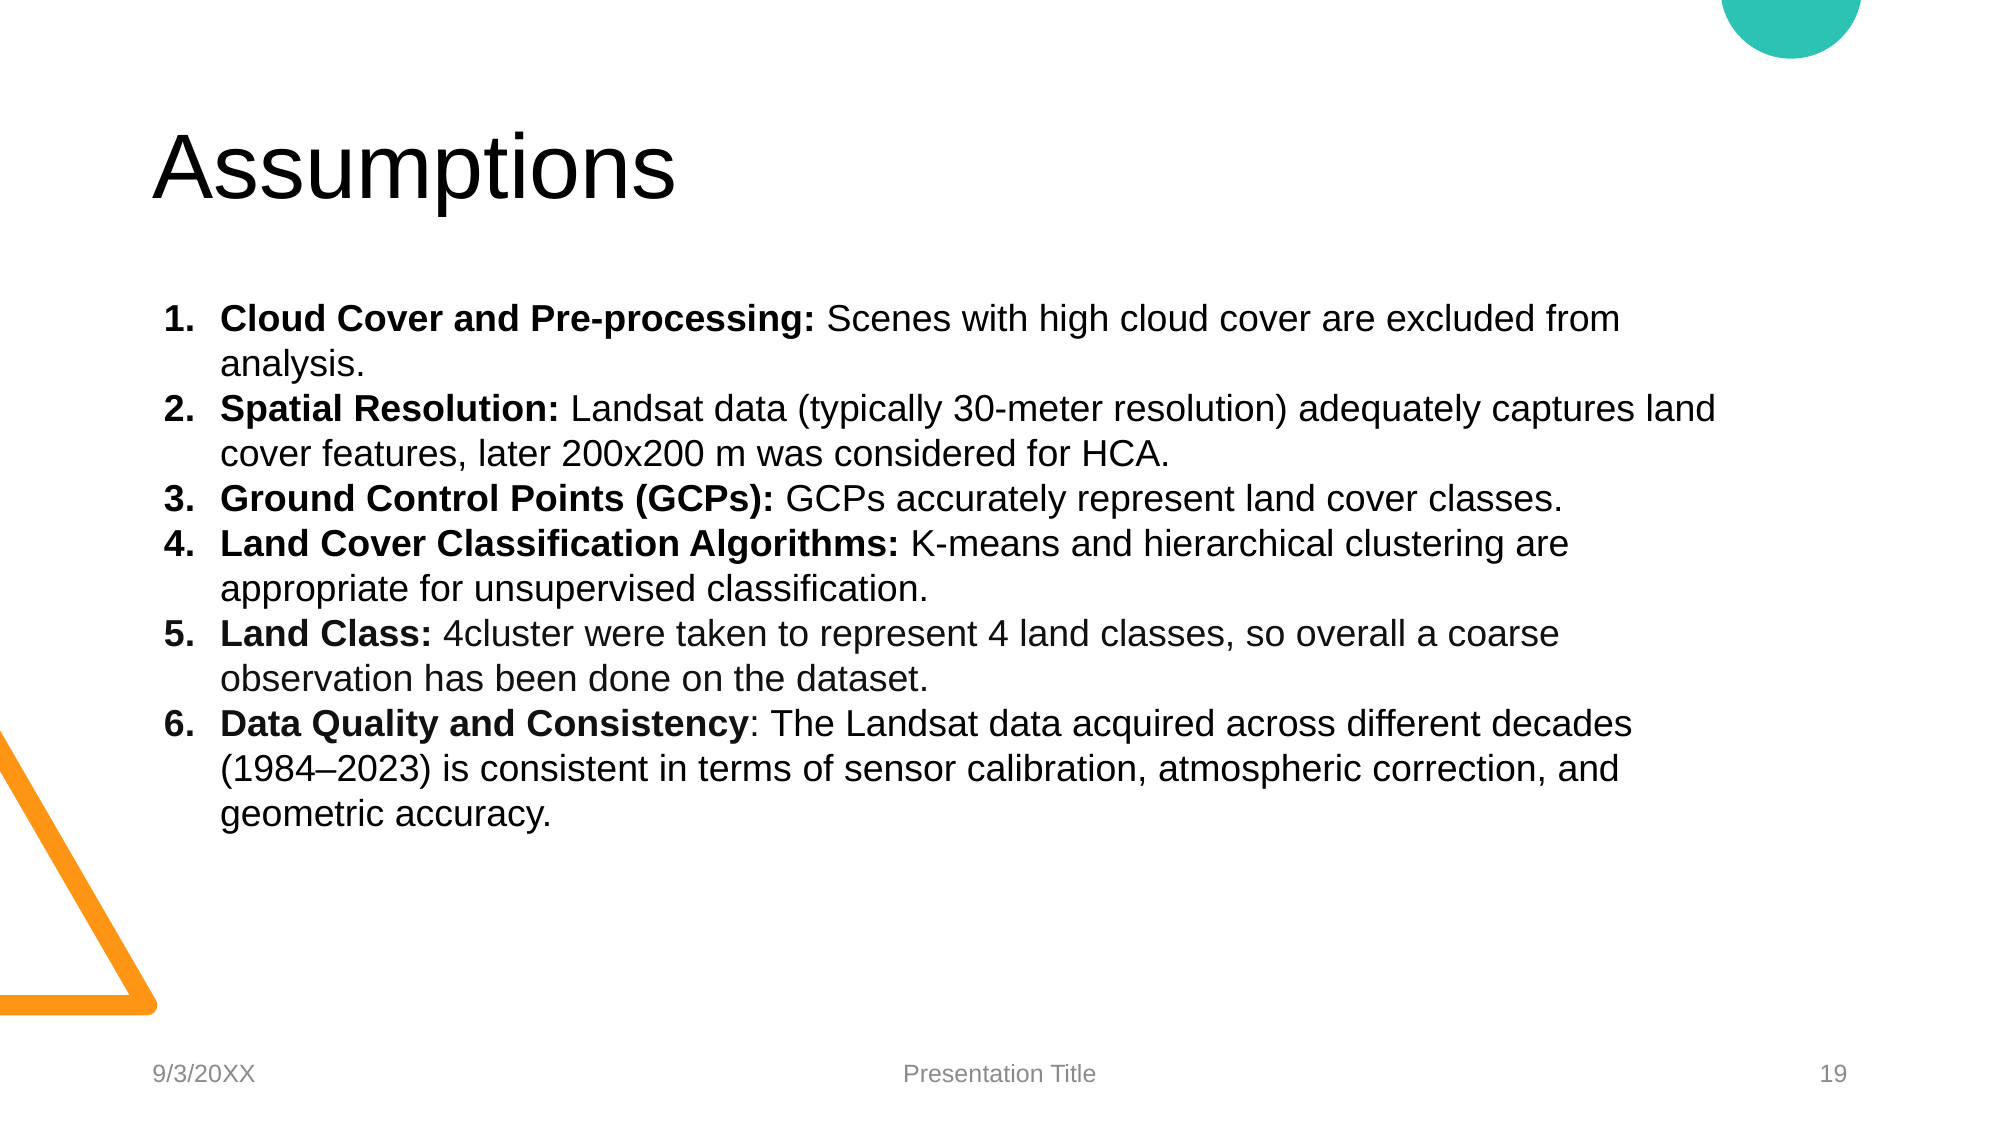

# Assumptions
Cloud Cover and Pre-processing: Scenes with high cloud cover are excluded from analysis.
Spatial Resolution: Landsat data (typically 30-meter resolution) adequately captures land cover features, later 200x200 m was considered for HCA.
Ground Control Points (GCPs): GCPs accurately represent land cover classes.
Land Cover Classification Algorithms: K-means and hierarchical clustering are appropriate for unsupervised classification.
Land Class: 4cluster were taken to represent 4 land classes, so overall a coarse observation has been done on the dataset.
Data Quality and Consistency: The Landsat data acquired across different decades (1984–2023) is consistent in terms of sensor calibration, atmospheric correction, and geometric accuracy.

9/3/20XX
Presentation Title
19